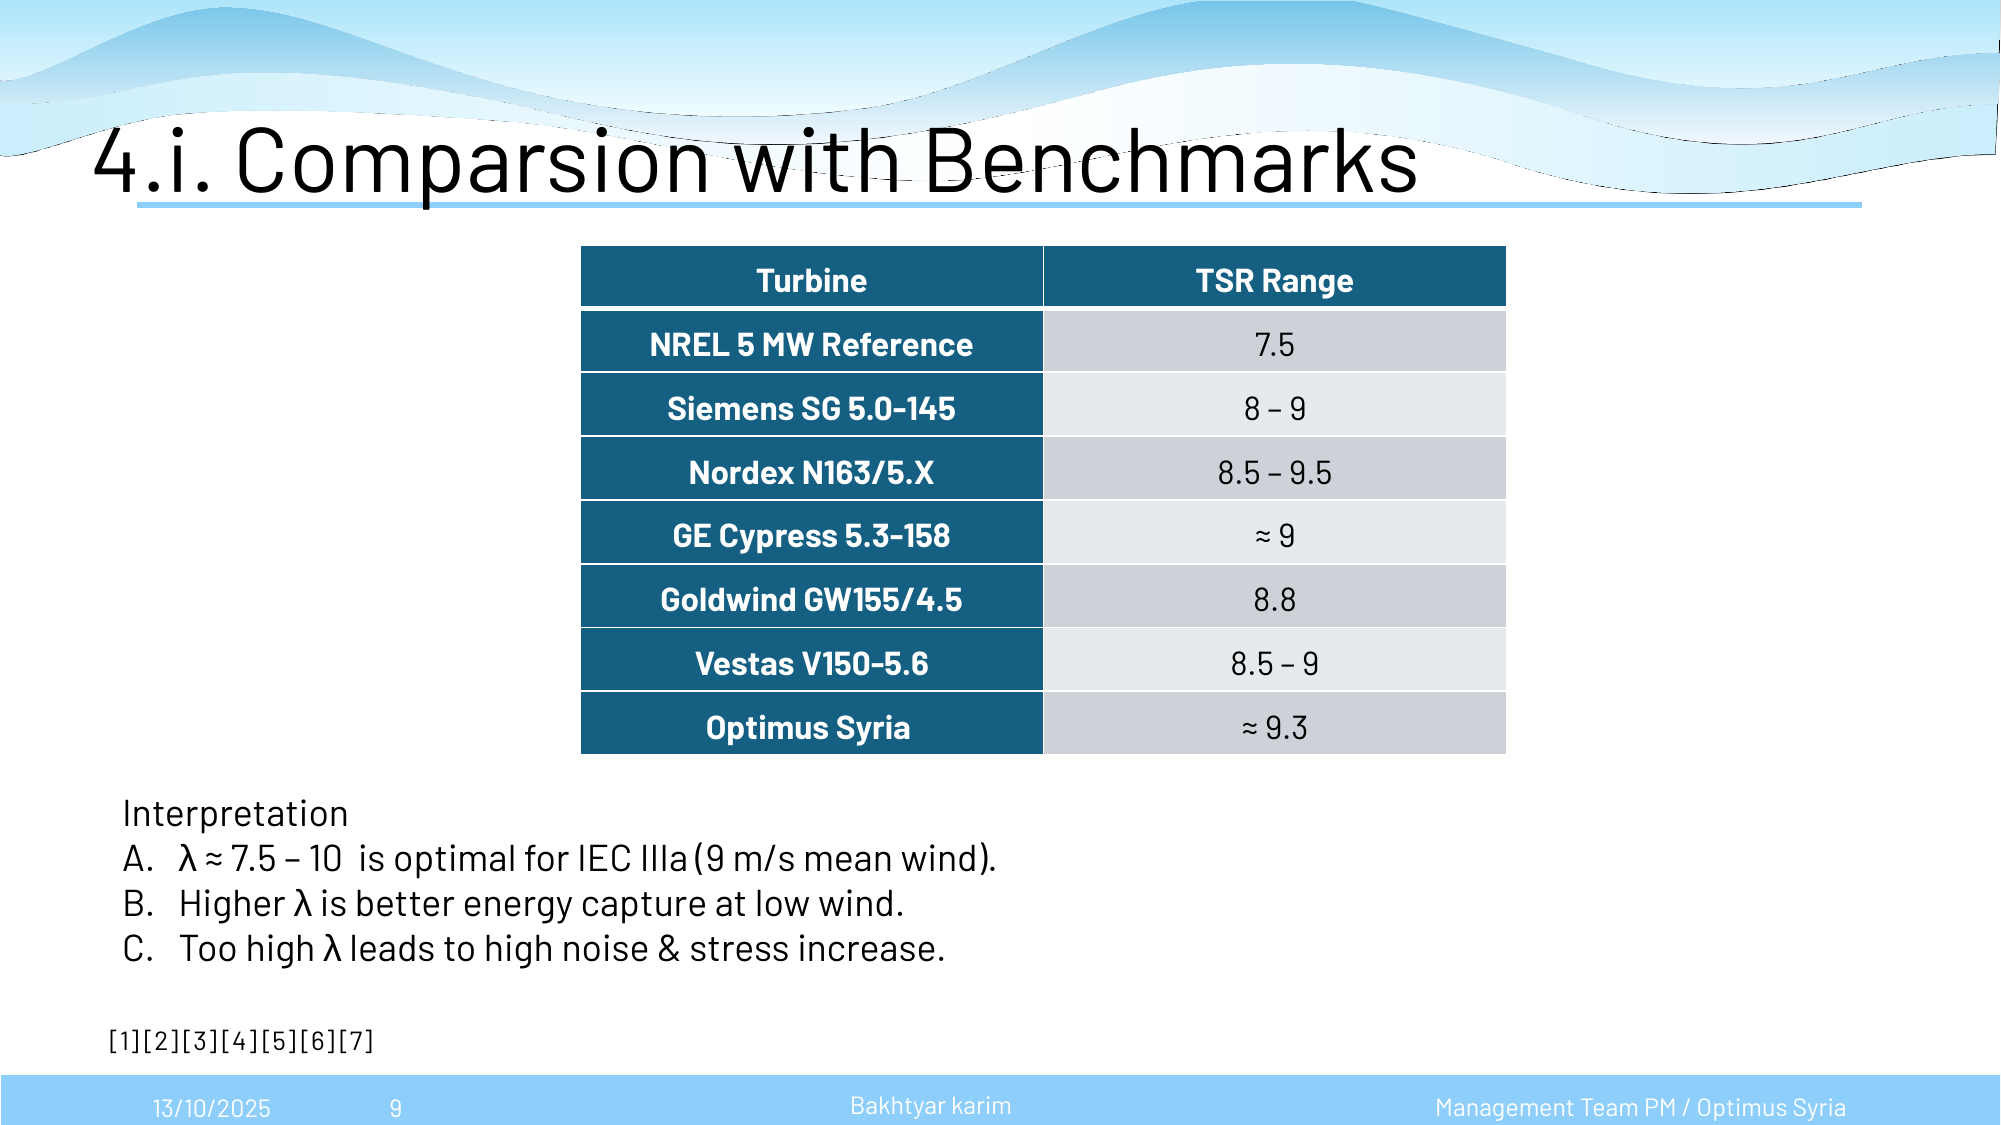

# 4.i. Comparsion with Benchmarks
| Turbine | TSR Range |
| --- | --- |
| NREL 5 MW Reference | 7.5 |
| Siemens SG 5.0-145 | 8 – 9 |
| Nordex N163/5.X | 8.5 – 9.5 |
| GE Cypress 5.3-158 | ≈ 9 |
| Goldwind GW155/4.5 | 8.8 |
| Vestas V150-5.6 | 8.5 – 9 |
| Optimus Syria | ≈ 9.3 |

Interpretation
λ ≈ 7.5 – 10  is optimal for IEC IIIa (9 m/s mean wind).
Higher λ is better energy capture at low wind.
Too high λ leads to high noise & stress increase.

[1] [2] [3] [4] [5] [6] [7]
Bakhtyar karim
Management Team PM / Optimus Syria
13/10/2025
9